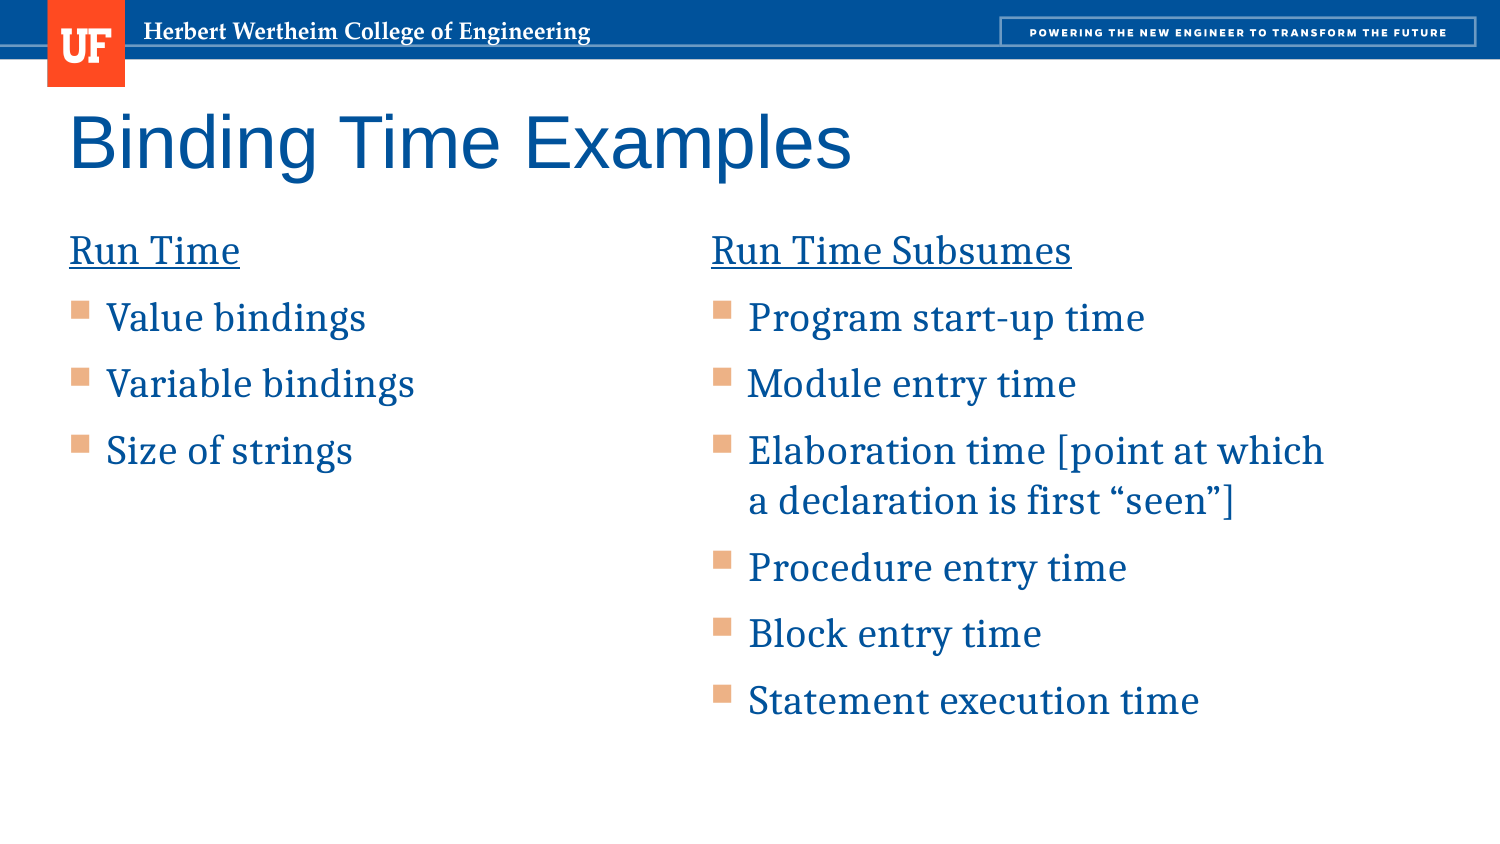

# Binding Time Examples
Run Time Subsumes
Program start-up time
Module entry time
Elaboration time [point at which a declaration is first “seen”]
Procedure entry time
Block entry time
Statement execution time
Run Time
Value bindings
Variable bindings
Size of strings